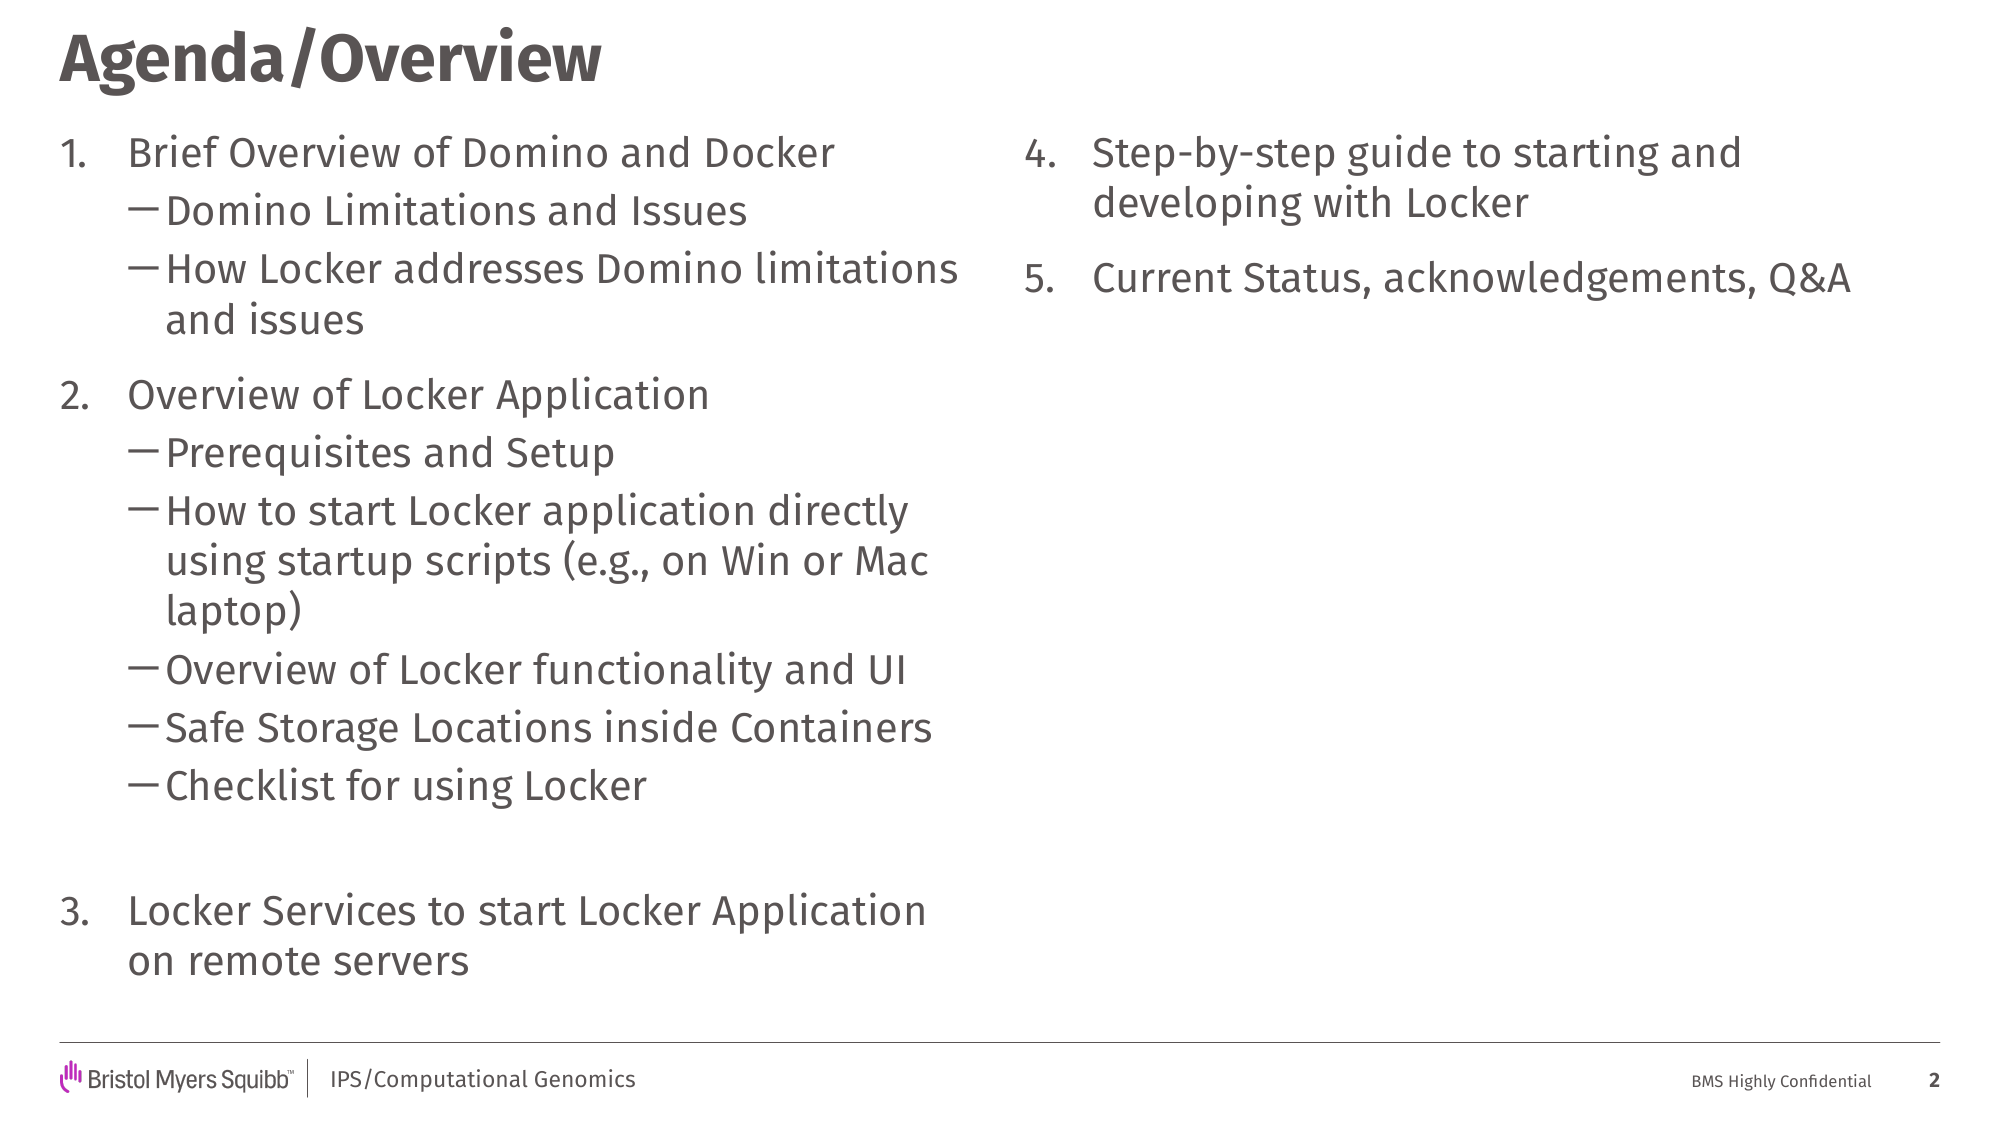

# Agenda/Overview
Brief Overview of Domino and Docker
Domino Limitations and Issues
How Locker addresses Domino limitations and issues
Overview of Locker Application
Prerequisites and Setup
How to start Locker application directly using startup scripts (e.g., on Win or Mac laptop)
Overview of Locker functionality and UI
Safe Storage Locations inside Containers
Checklist for using Locker
Locker Services to start Locker Application on remote servers
Step-by-step guide to starting and developing with Locker
Current Status, acknowledgements, Q&A
2